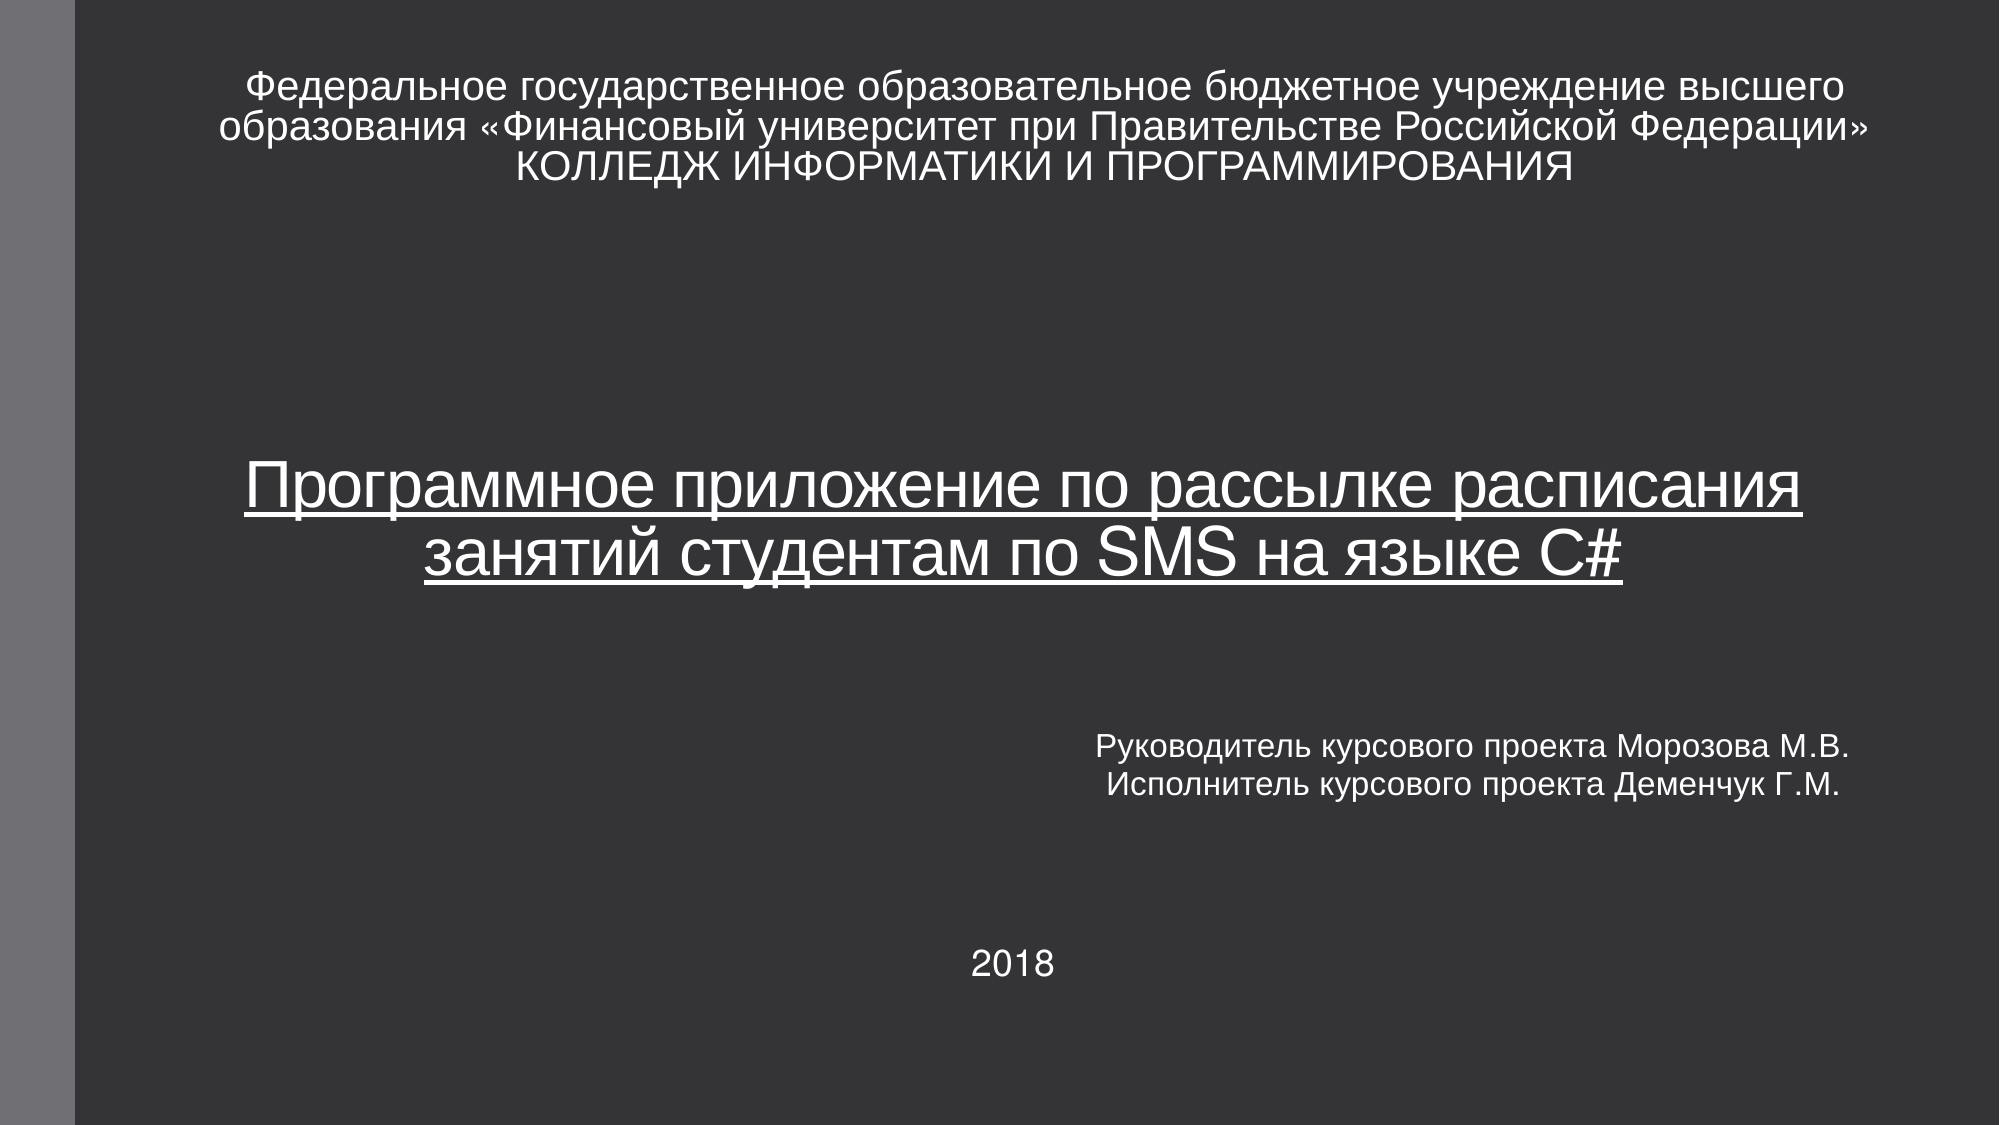

Федеральное государственное образовательное бюджетное учреждение высшего образования «Финансовый университет при Правительстве Российской Федерации»
КОЛЛЕДЖ ИНФОРМАТИКИ И ПРОГРАММИРОВАНИЯ
# Программное приложение по рассылке расписания занятий студентам по SMS на языке С#
Руководитель курсового проекта Морозова М.В.
Исполнитель курсового проекта Деменчук Г.М.
2018